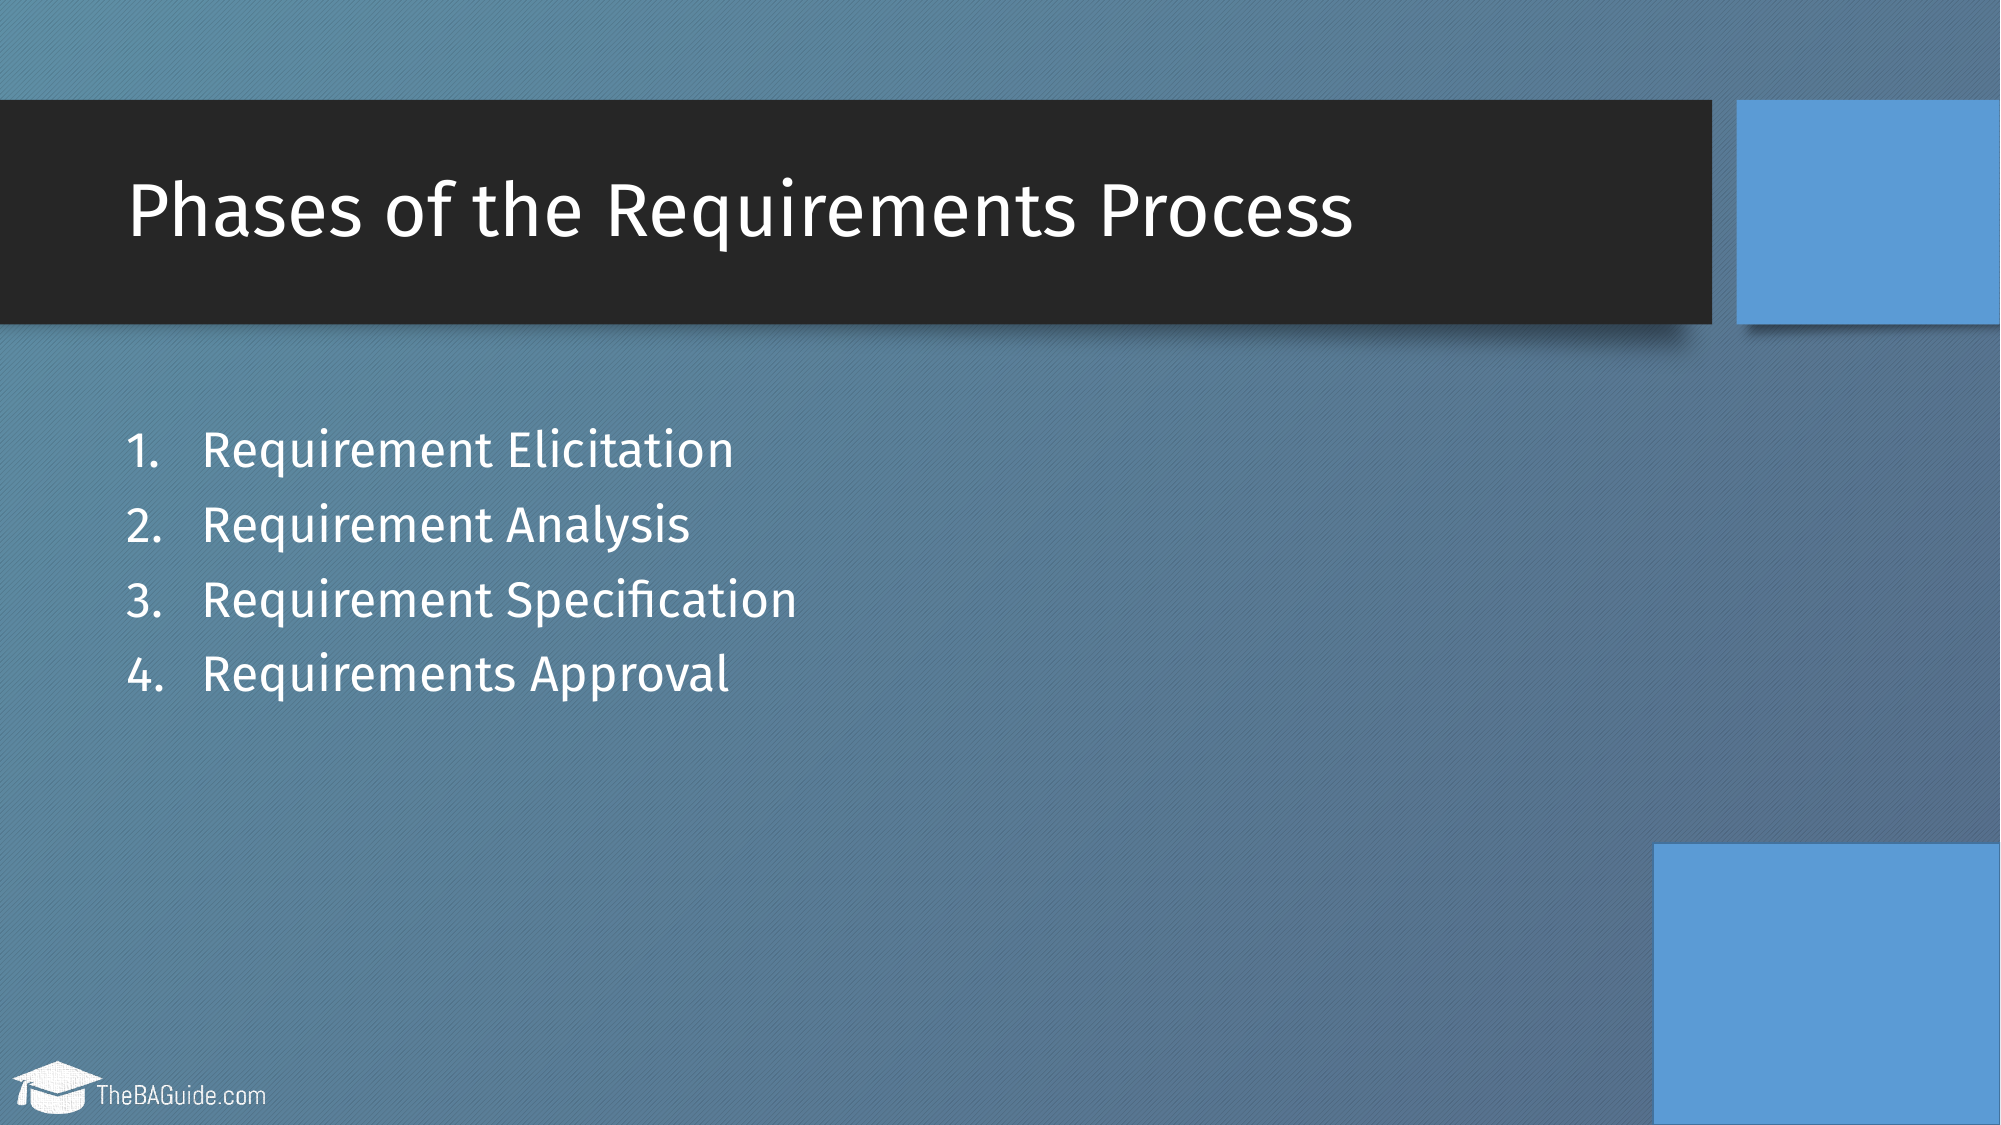

# Phases of the Requirements Process

Requirement Elicitation
Requirement Analysis
Requirement Specification
Requirements Approval